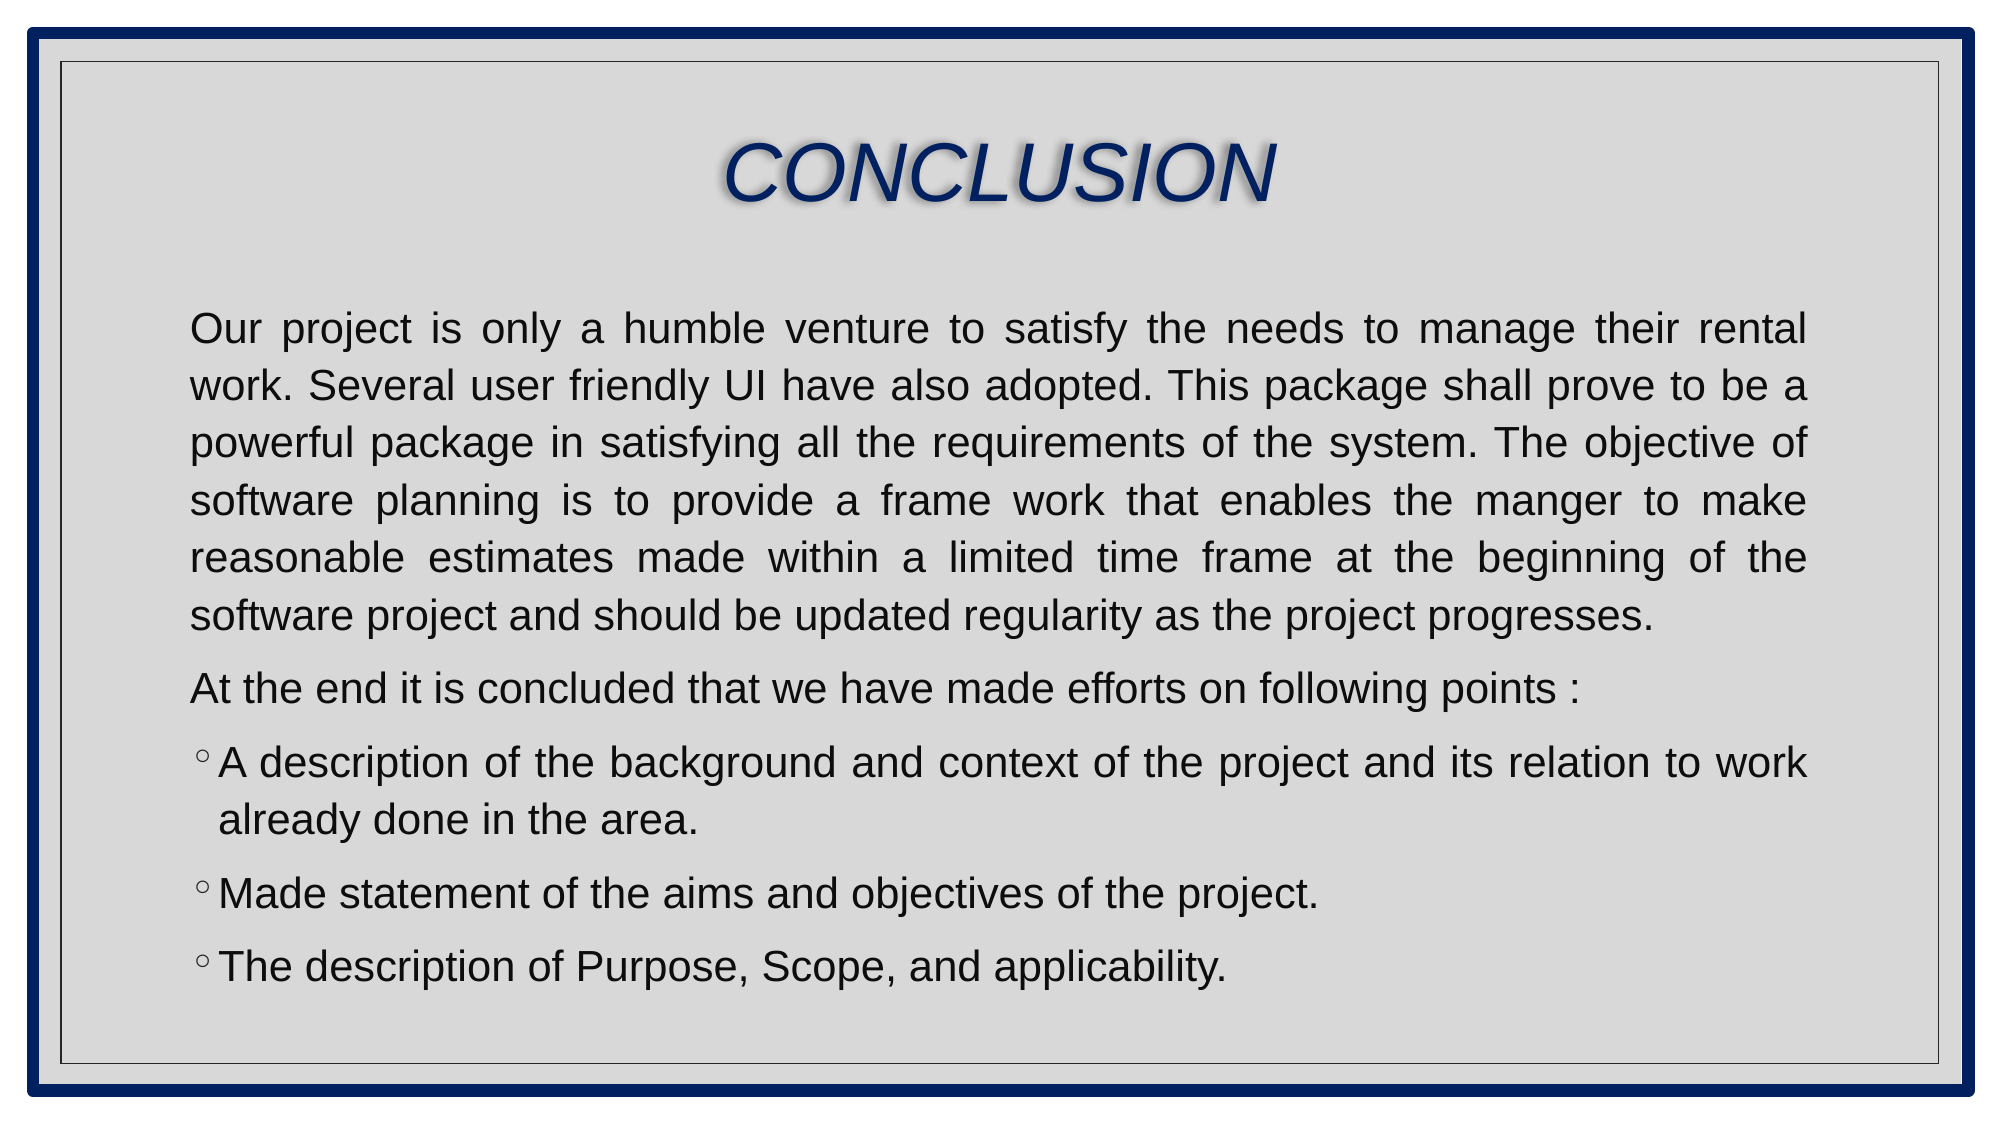

# CONCLUSION
Our project is only a humble venture to satisfy the needs to manage their rental work. Several user friendly UI have also adopted. This package shall prove to be a powerful package in satisfying all the requirements of the system. The objective of software planning is to provide a frame work that enables the manger to make reasonable estimates made within a limited time frame at the beginning of the software project and should be updated regularity as the project progresses.
At the end it is concluded that we have made efforts on following points :
A description of the background and context of the project and its relation to work already done in the area.
Made statement of the aims and objectives of the project.
The description of Purpose, Scope, and applicability.